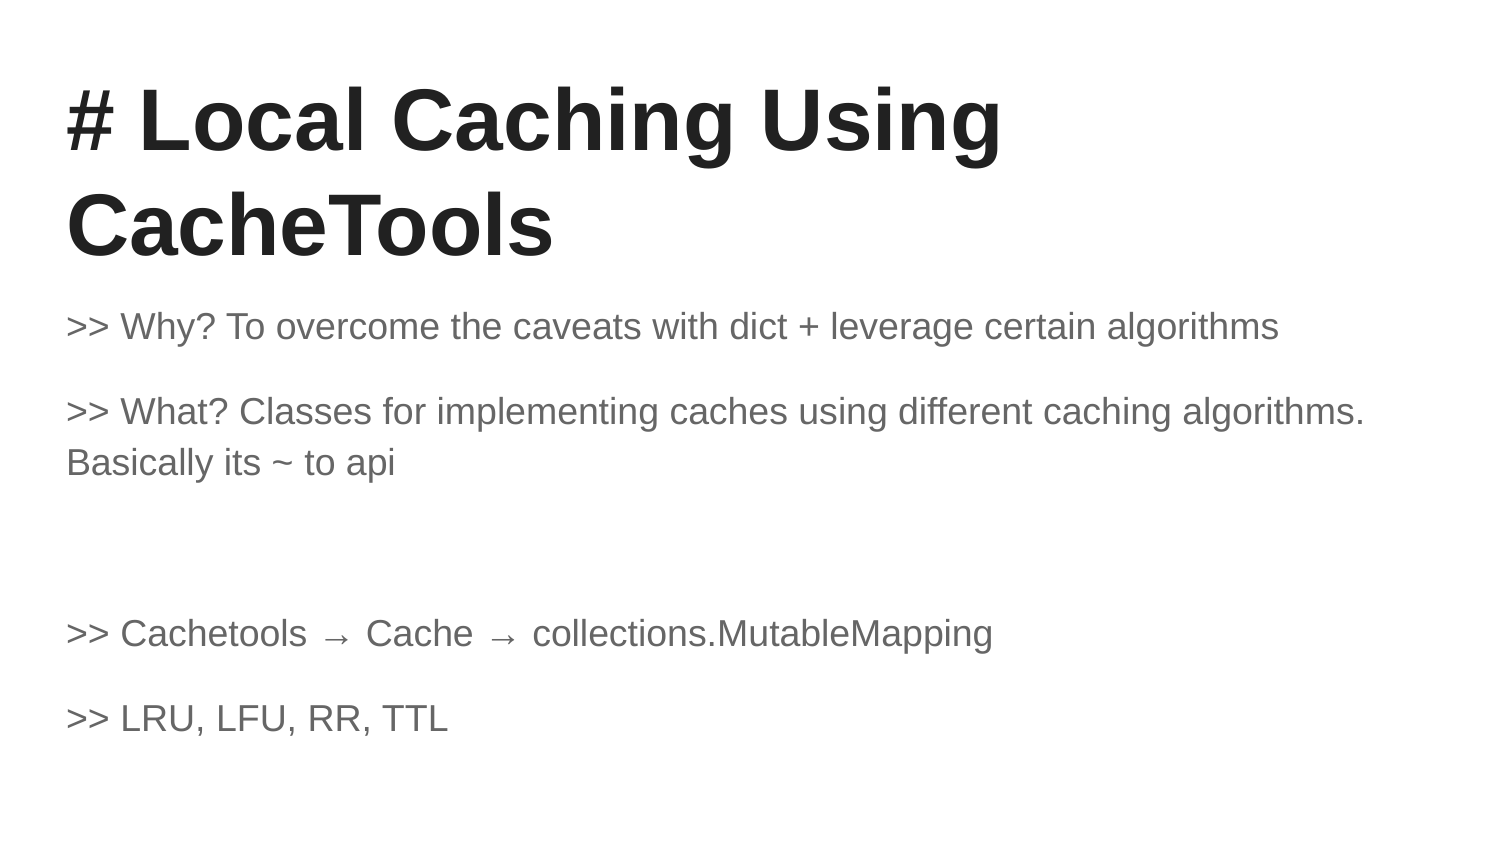

# # Local Caching Using CacheTools

>> Why? To overcome the caveats with dict + leverage certain algorithms
>> What? Classes for implementing caches using different caching algorithms. Basically its ~ to api

>> Cachetools → Cache → collections.MutableMapping
>> LRU, LFU, RR, TTL